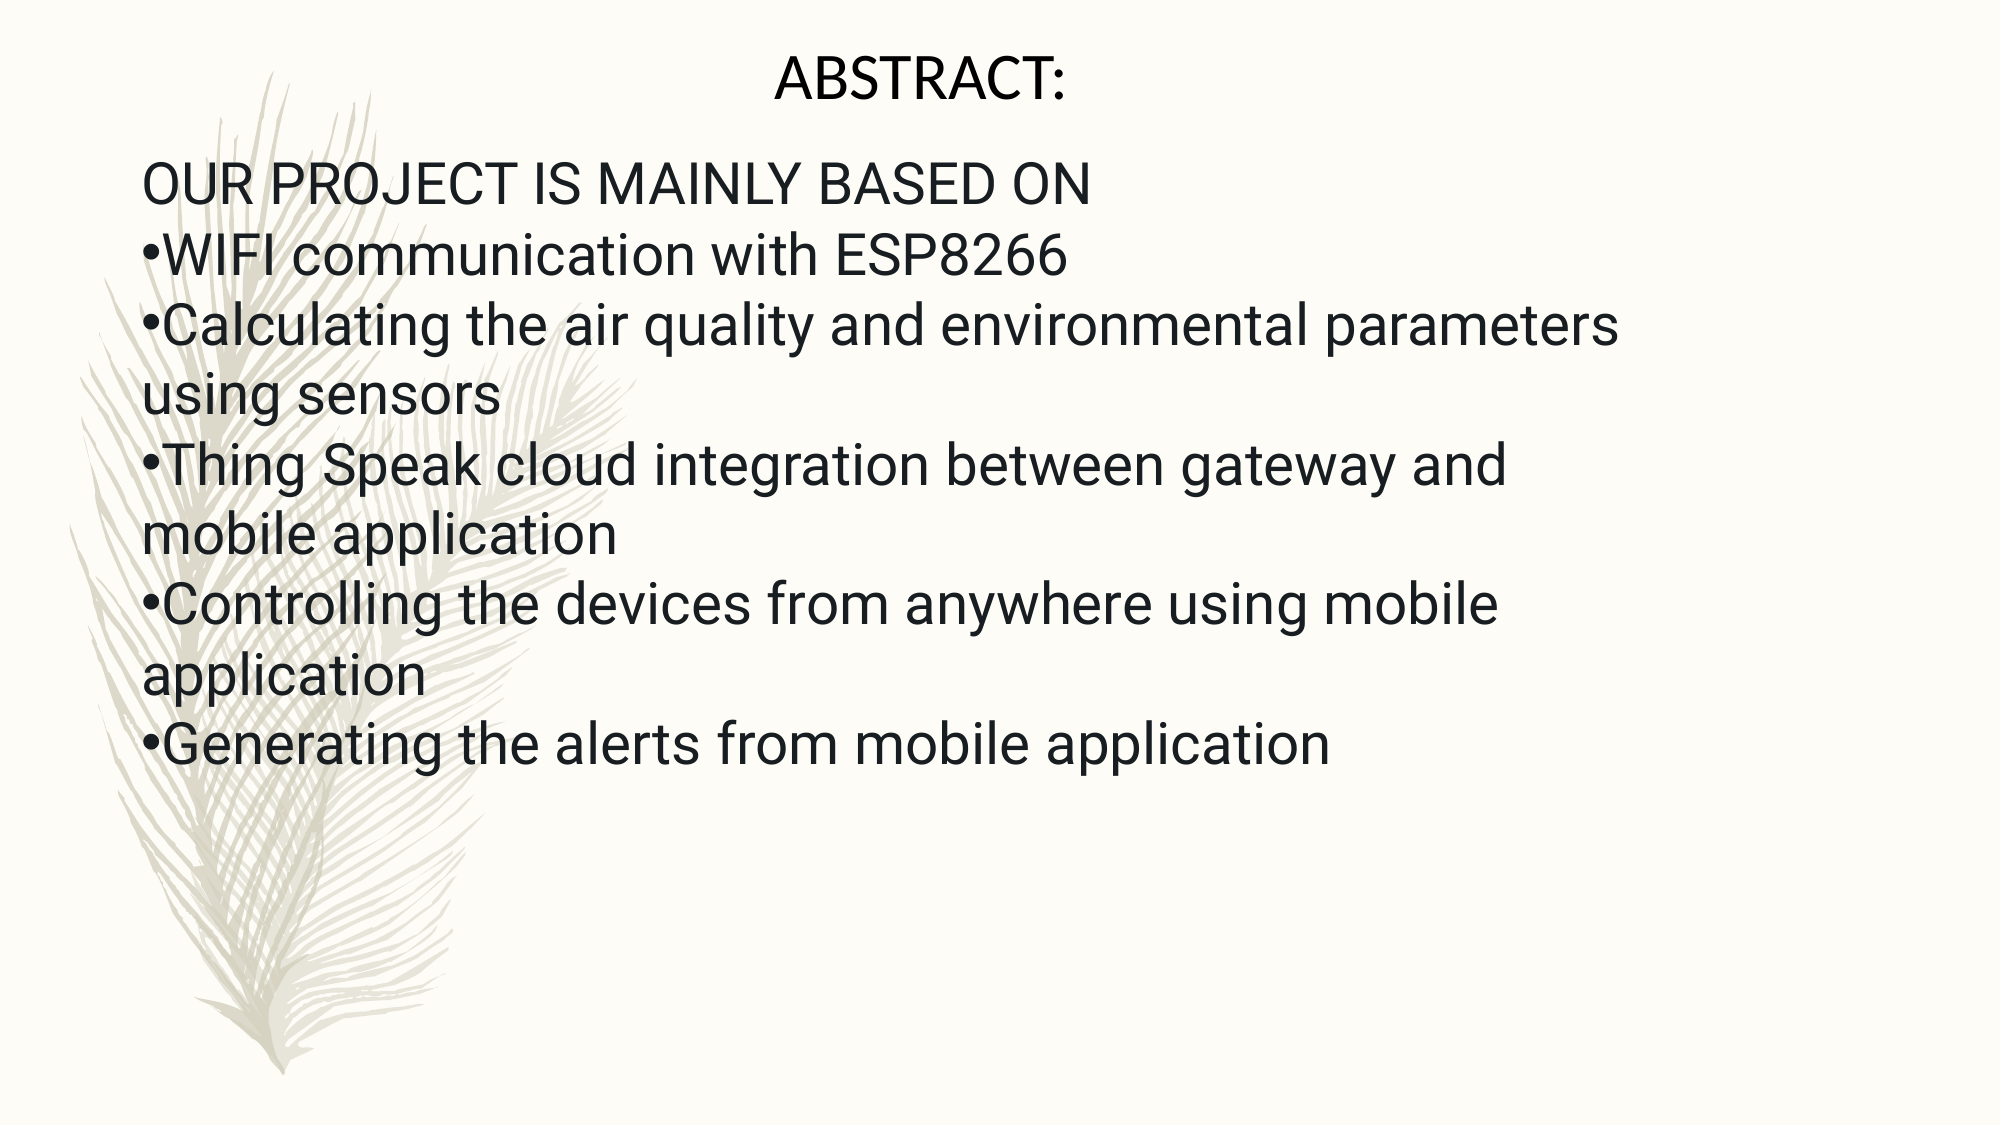

ABSTRACT:
OUR PROJECT IS MAINLY BASED ON
WIFI communication with ESP8266
Calculating the air quality and environmental parameters using sensors
Thing Speak cloud integration between gateway and mobile application
Controlling the devices from anywhere using mobile application
Generating the alerts from mobile application